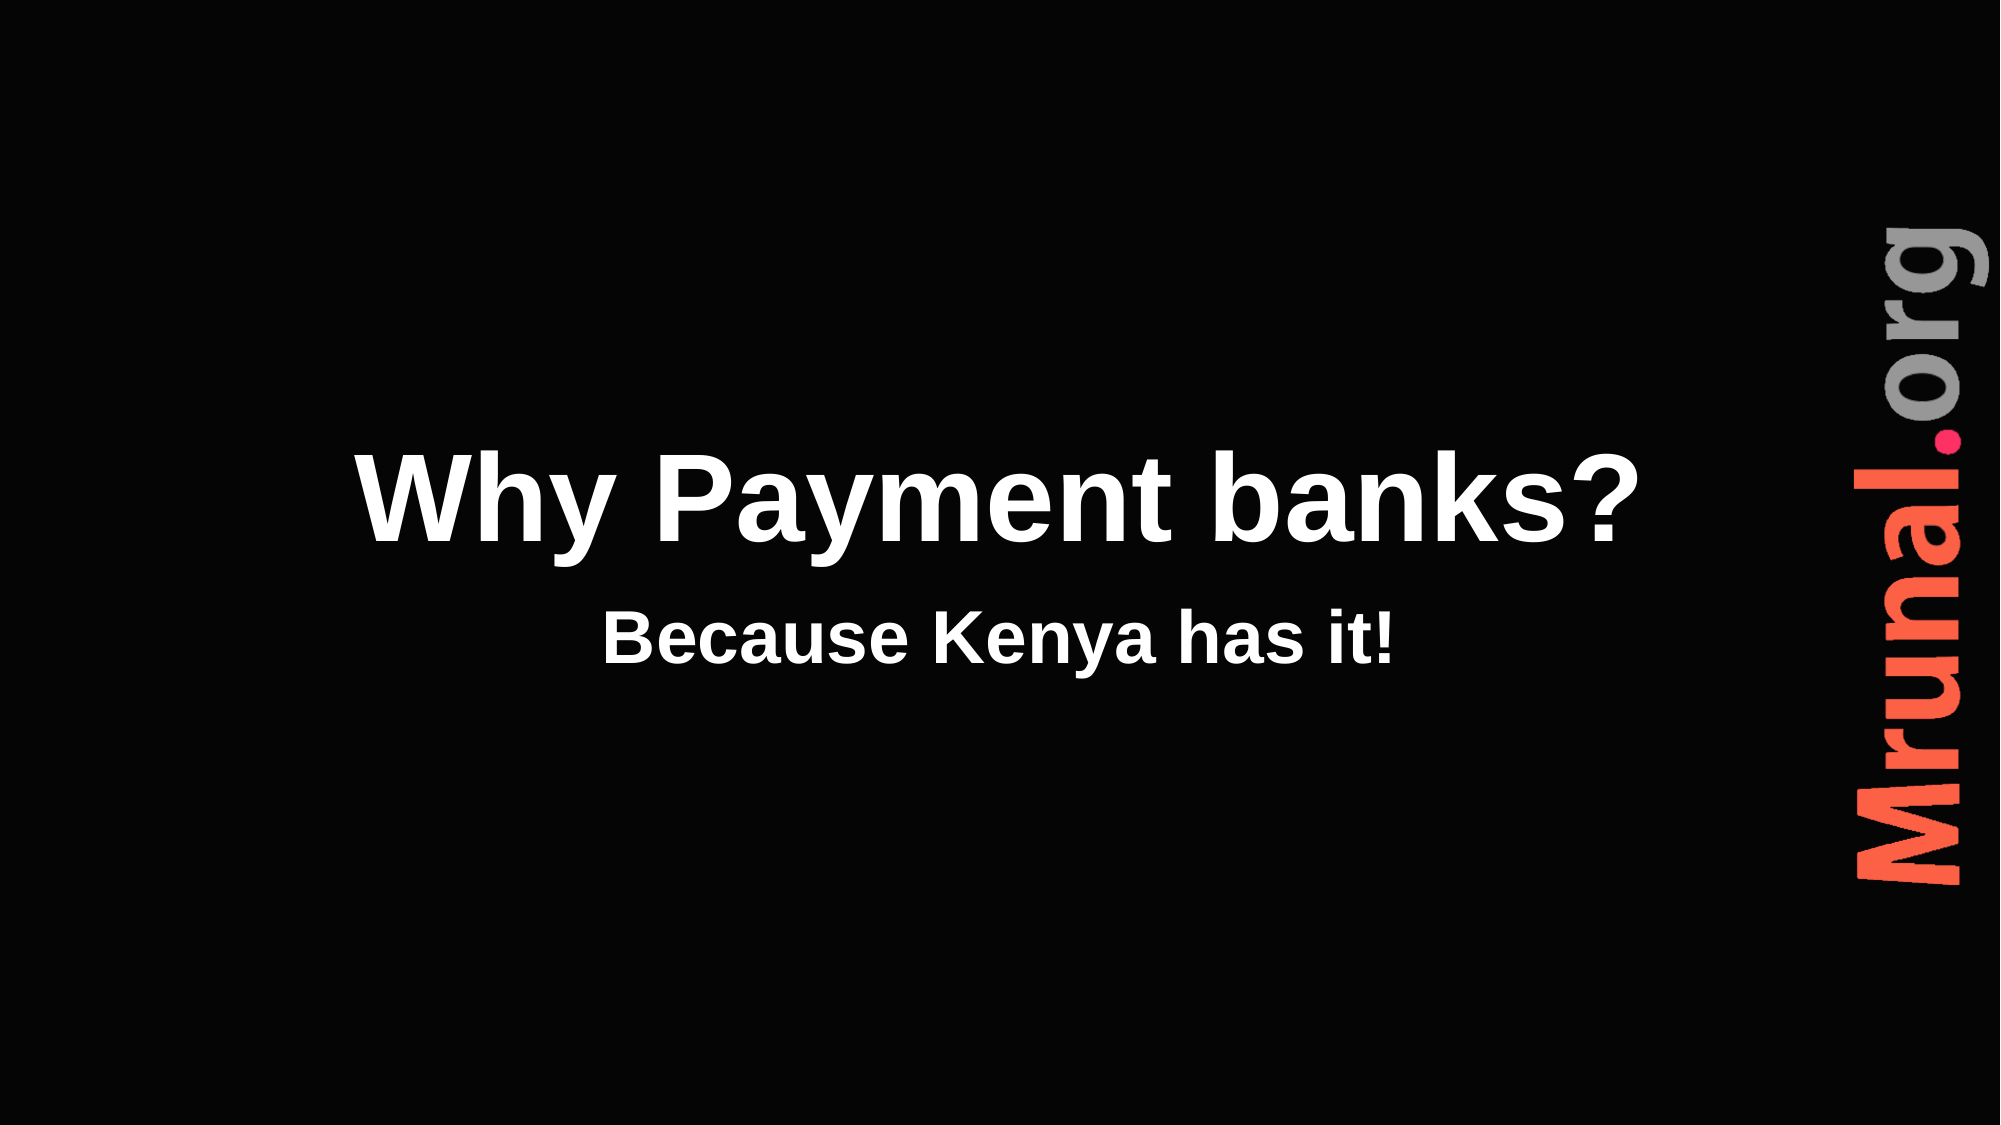

# Why Payment banks?
Because Kenya has it!